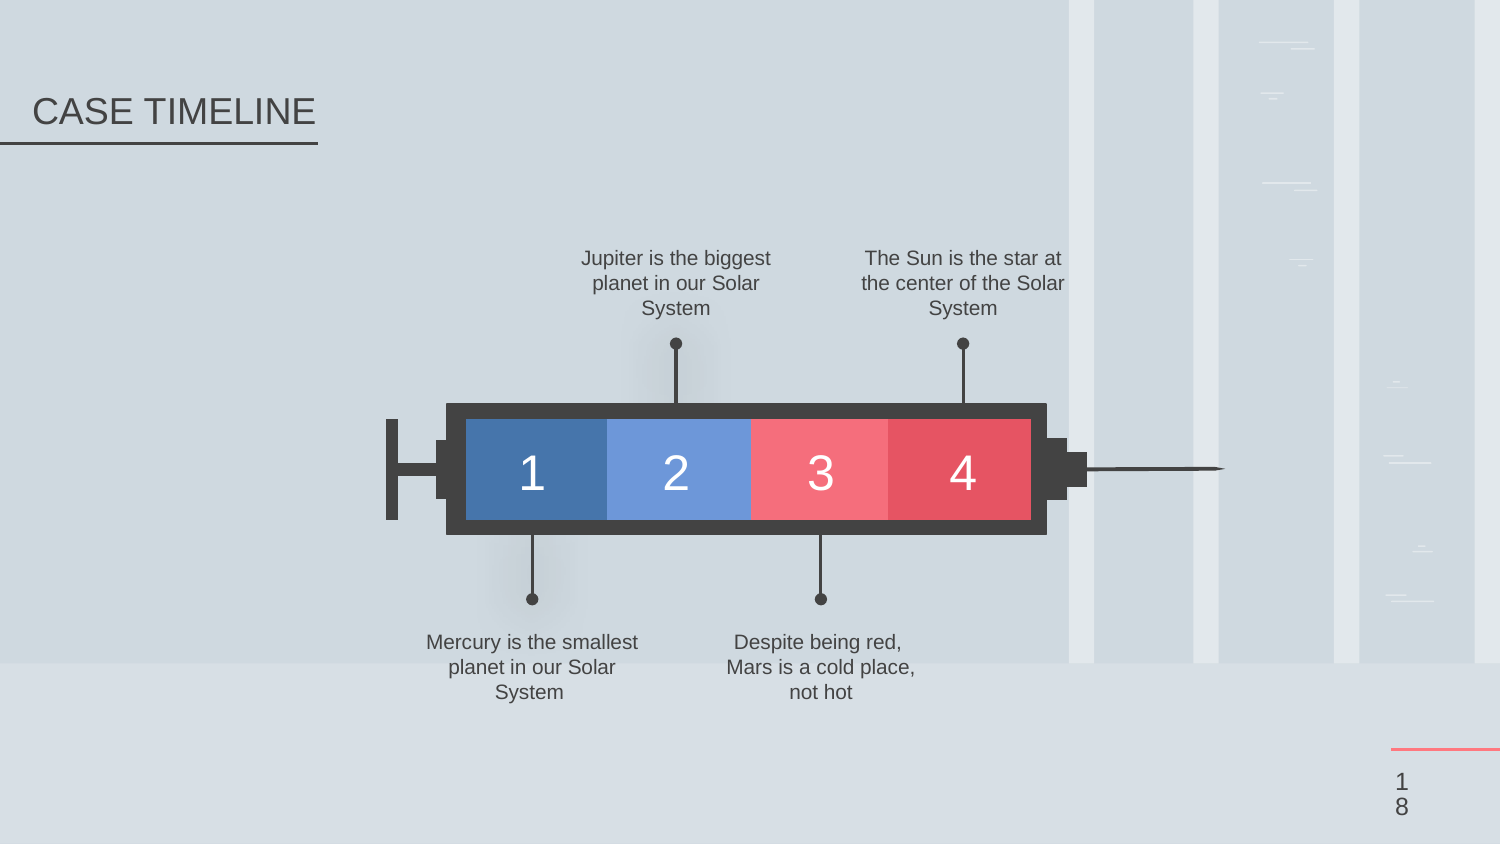

DAY 1
DAY 2
DAY 3
DAY 4
DAY 5
# CASE TIMELINE
Jupiter is the biggest planet in our Solar System
The Sun is the star at the center of the Solar System

1
2
3
4
Mercury is the smallest planet in our Solar System
Despite being red,  Mars is a cold place, not hot
18